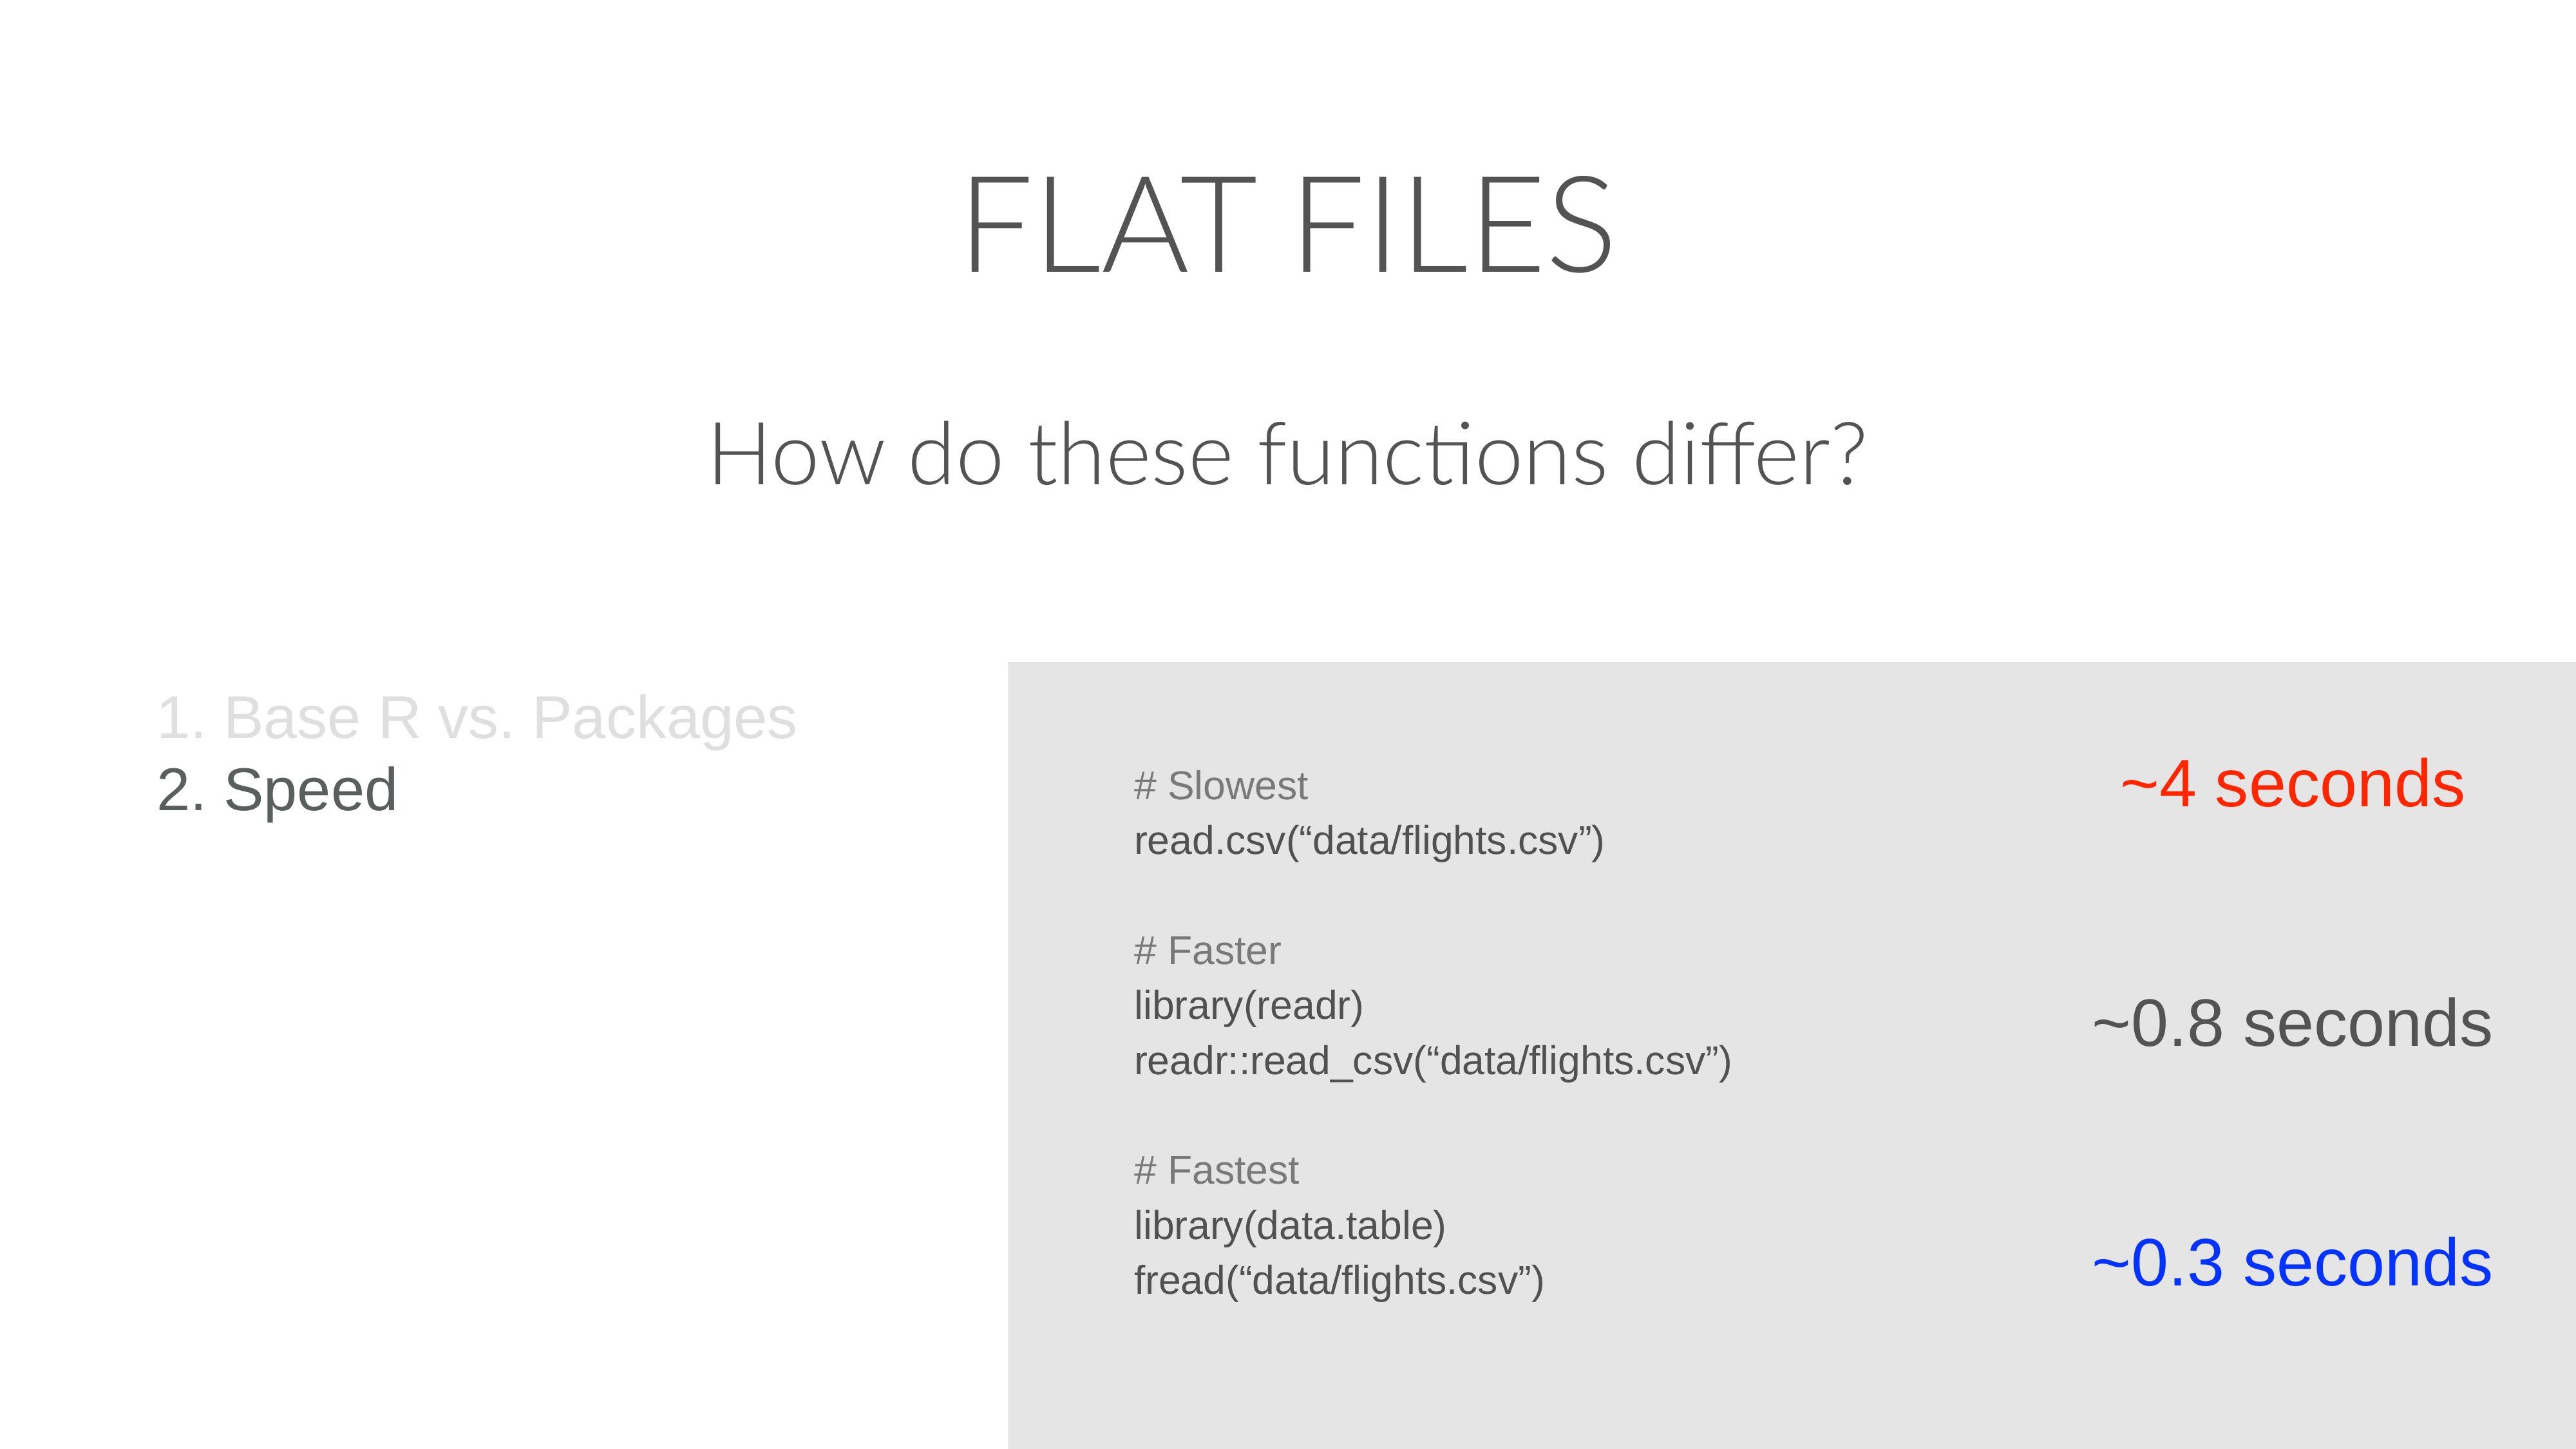

# flat files
How do these functions differ?

1. Base R vs. Packages
2. Speed
# Slowest
read.csv(“data/flights.csv”)

# Faster
library(readr)
readr::read_csv(“data/flights.csv”)

# Fastest
library(data.table)
fread(“data/flights.csv”)

~4 seconds
~0.8 seconds
~0.3 seconds